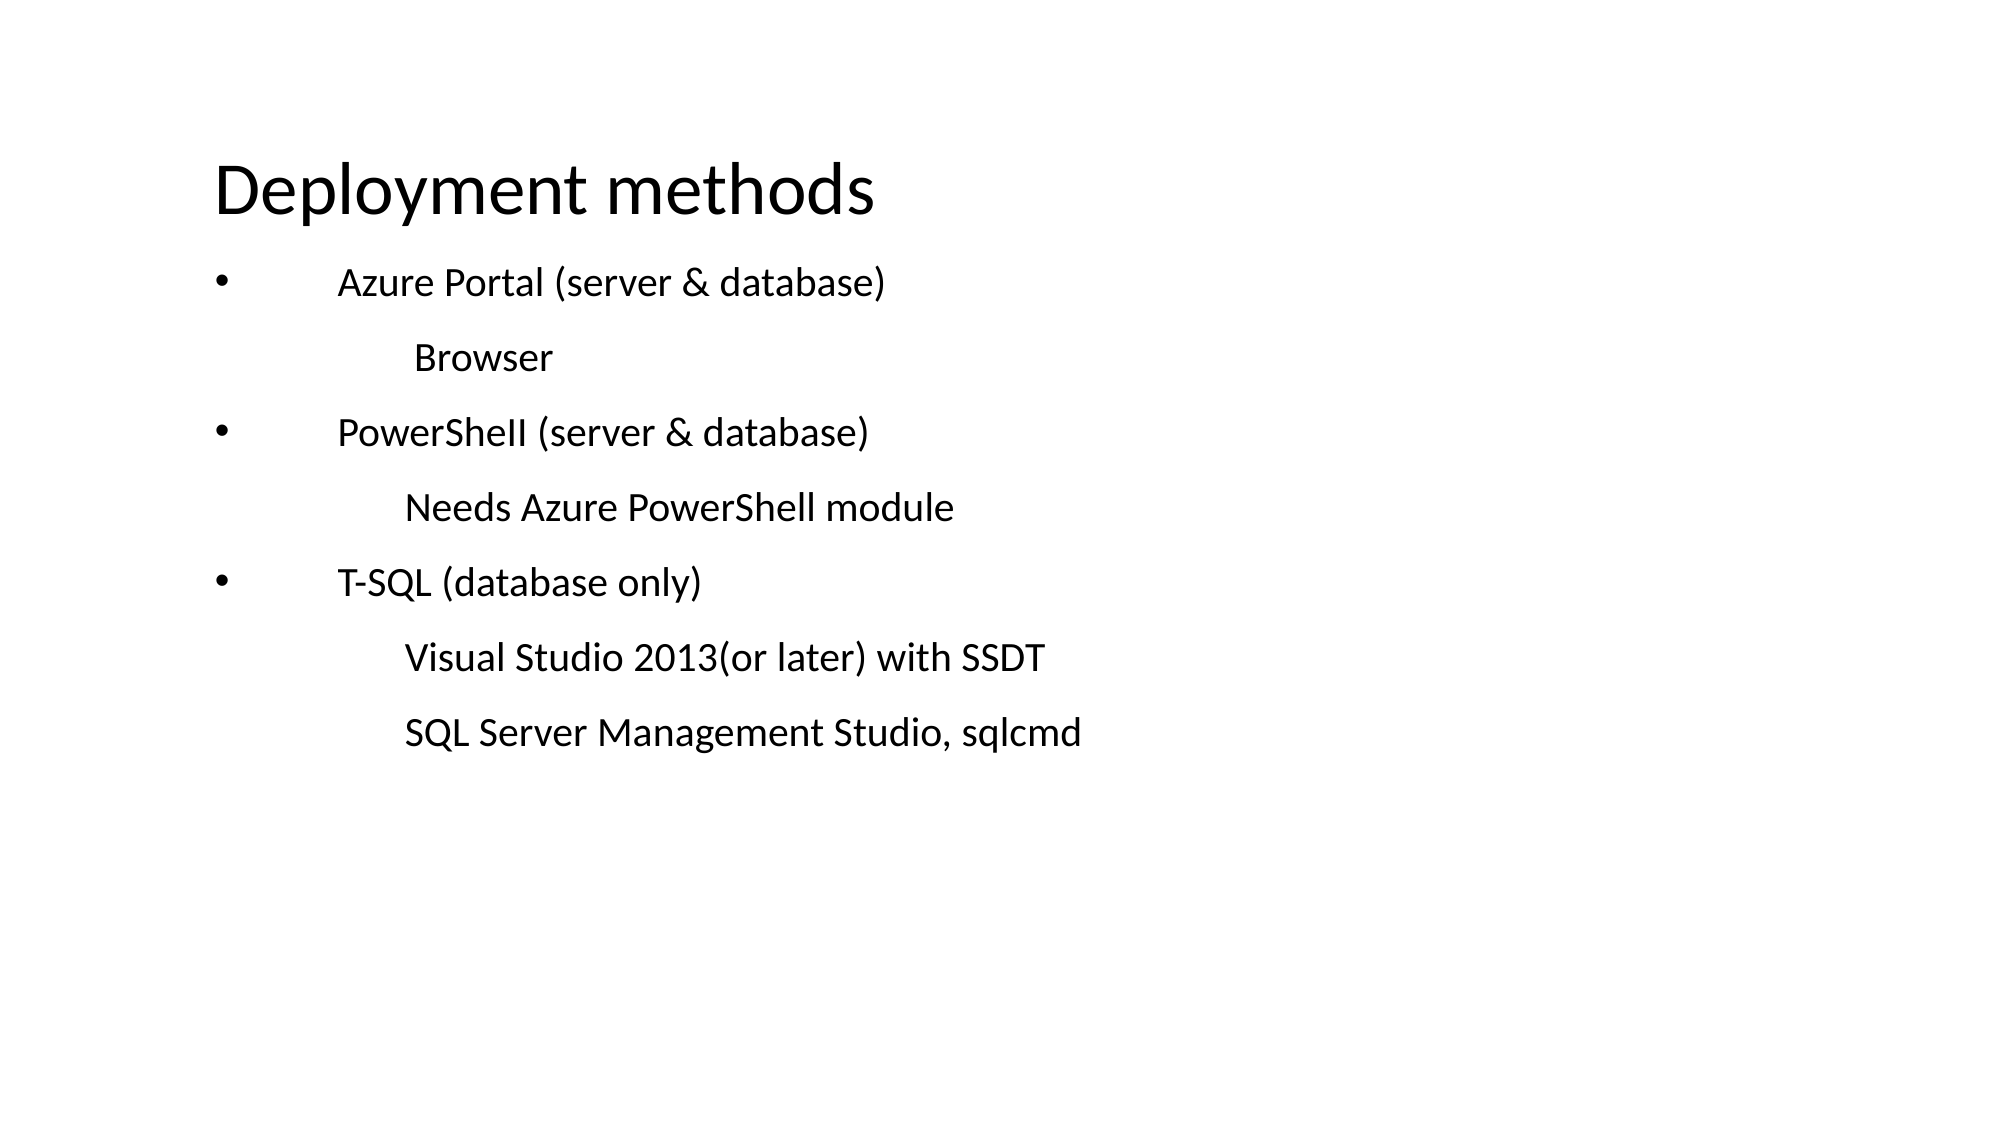

Deployment methods
       Azure Portal (server & database)
                     Browser
       PowerSheII (server & database)
                    Needs Azure PowerShell module
       T-SQL (database only)
                    Visual Studio 2013(or later) with SSDT
                    SQL Server Management Studio, sqlcmd